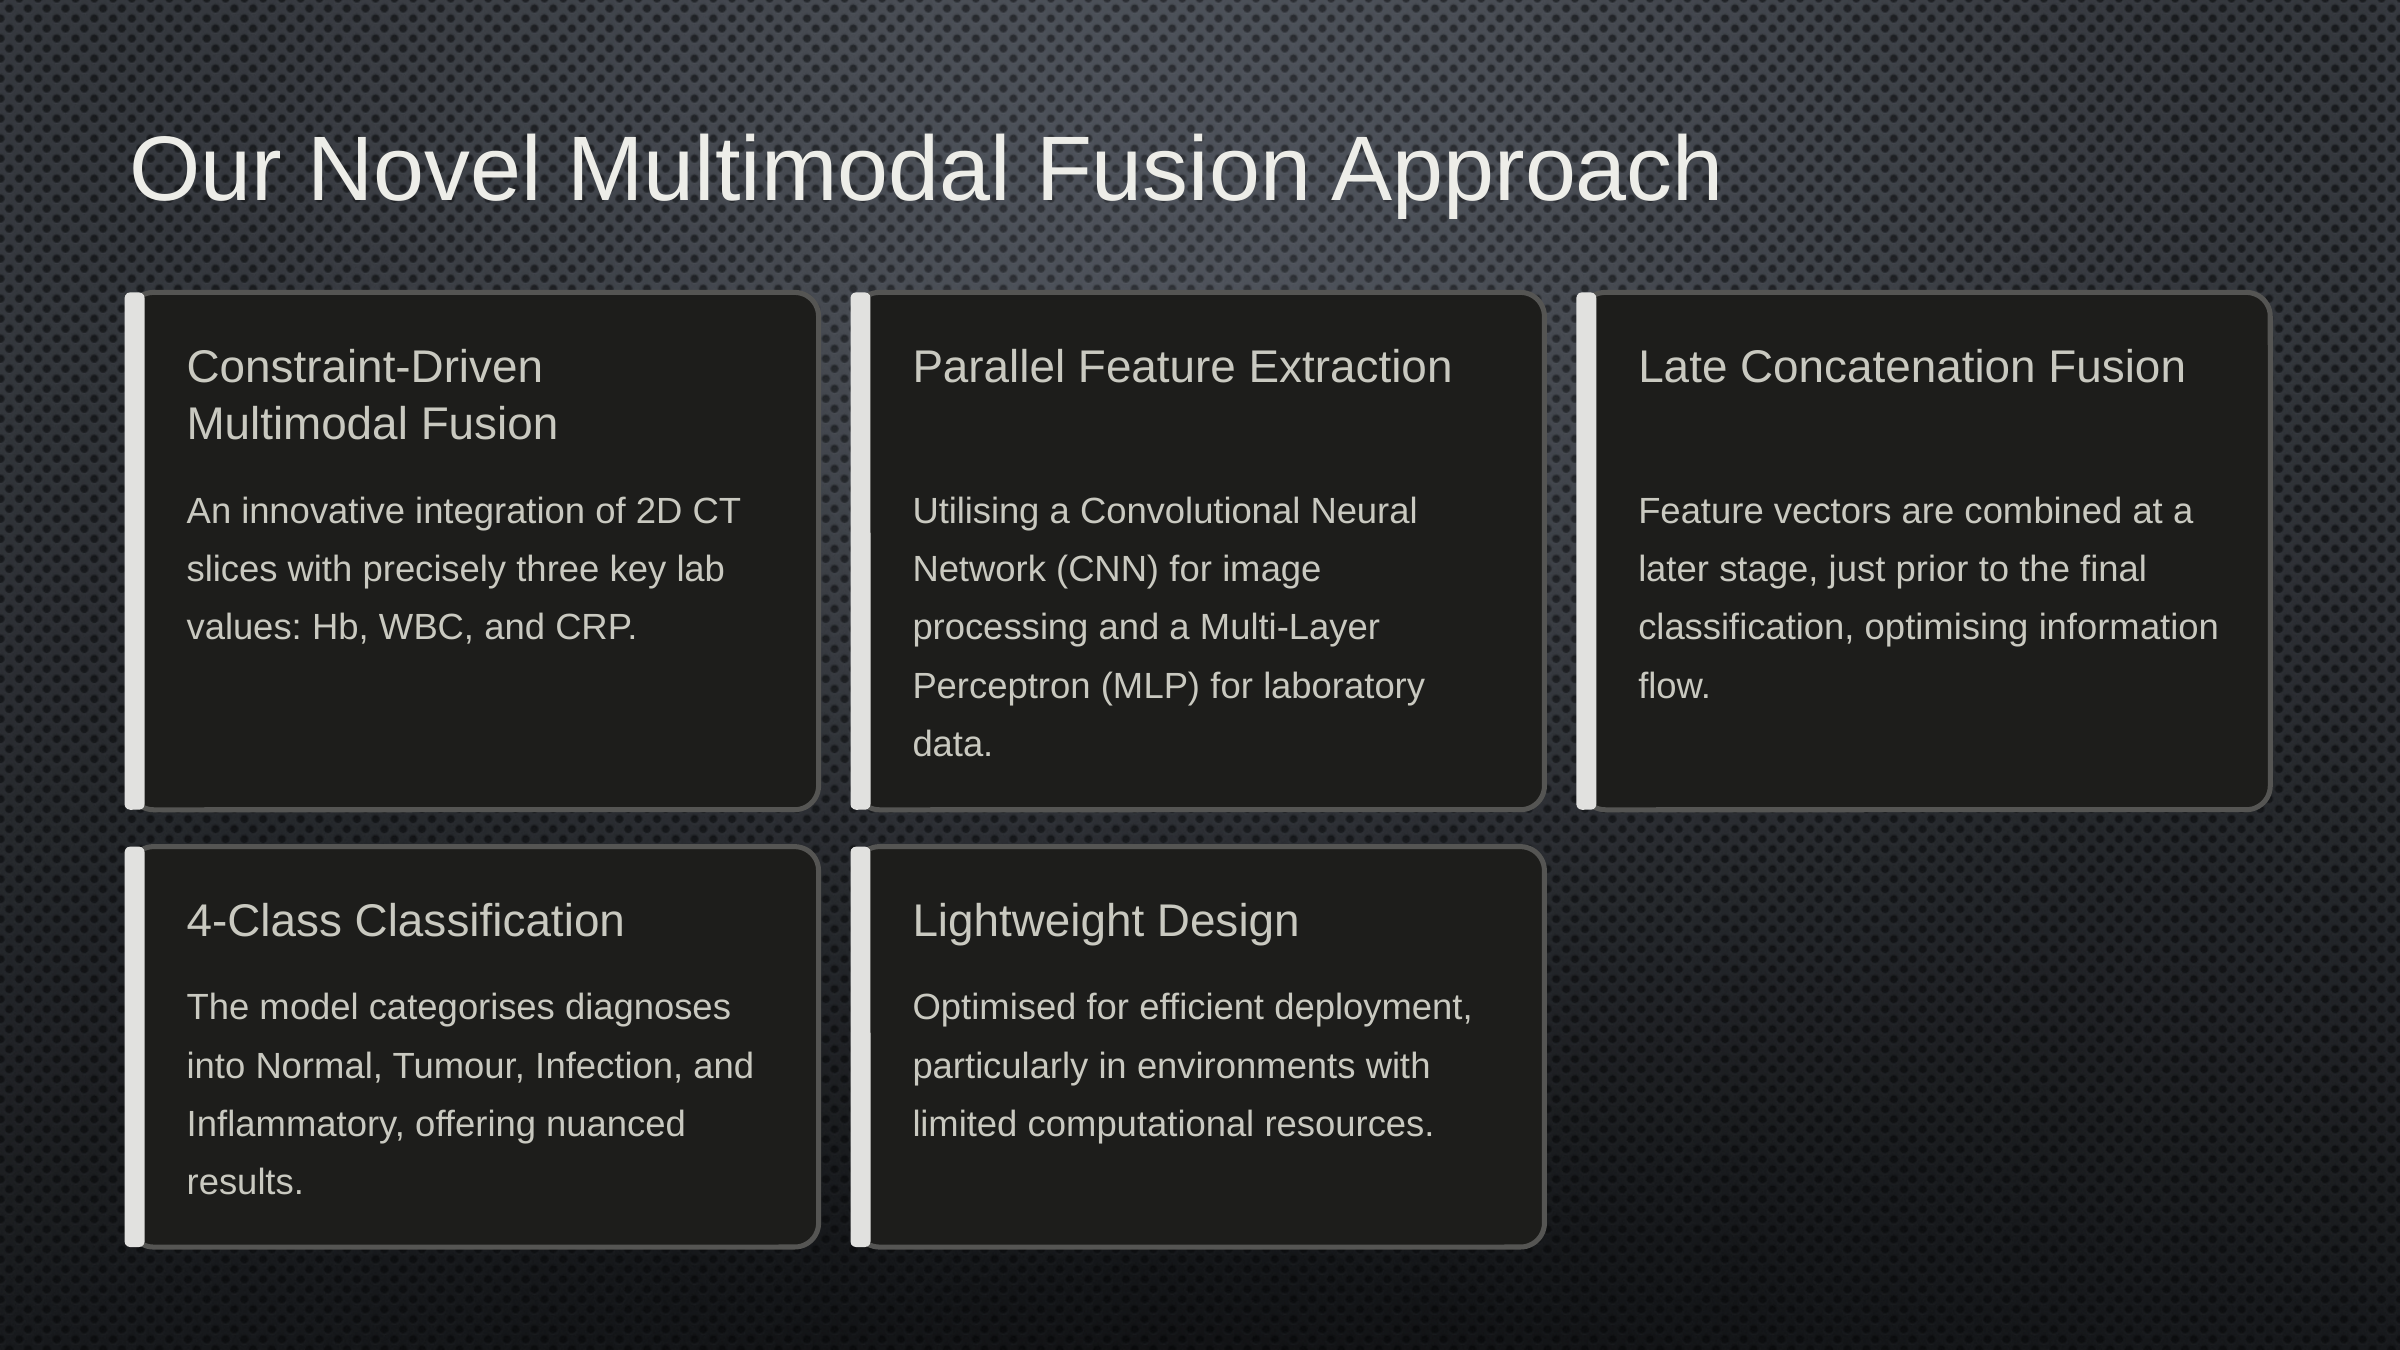

Our Novel Multimodal Fusion Approach

Constraint-Driven Multimodal Fusion
Parallel Feature Extraction
Late Concatenation Fusion
An innovative integration of 2D CT slices with precisely three key lab values: Hb, WBC, and CRP.
Utilising a Convolutional Neural Network (CNN) for image processing and a Multi-Layer Perceptron (MLP) for laboratory data.
Feature vectors are combined at a later stage, just prior to the final classification, optimising information flow.

4-Class Classification
Lightweight Design
The model categorises diagnoses into Normal, Tumour, Infection, and Inflammatory, offering nuanced results.
Optimised for efficient deployment, particularly in environments with limited computational resources.